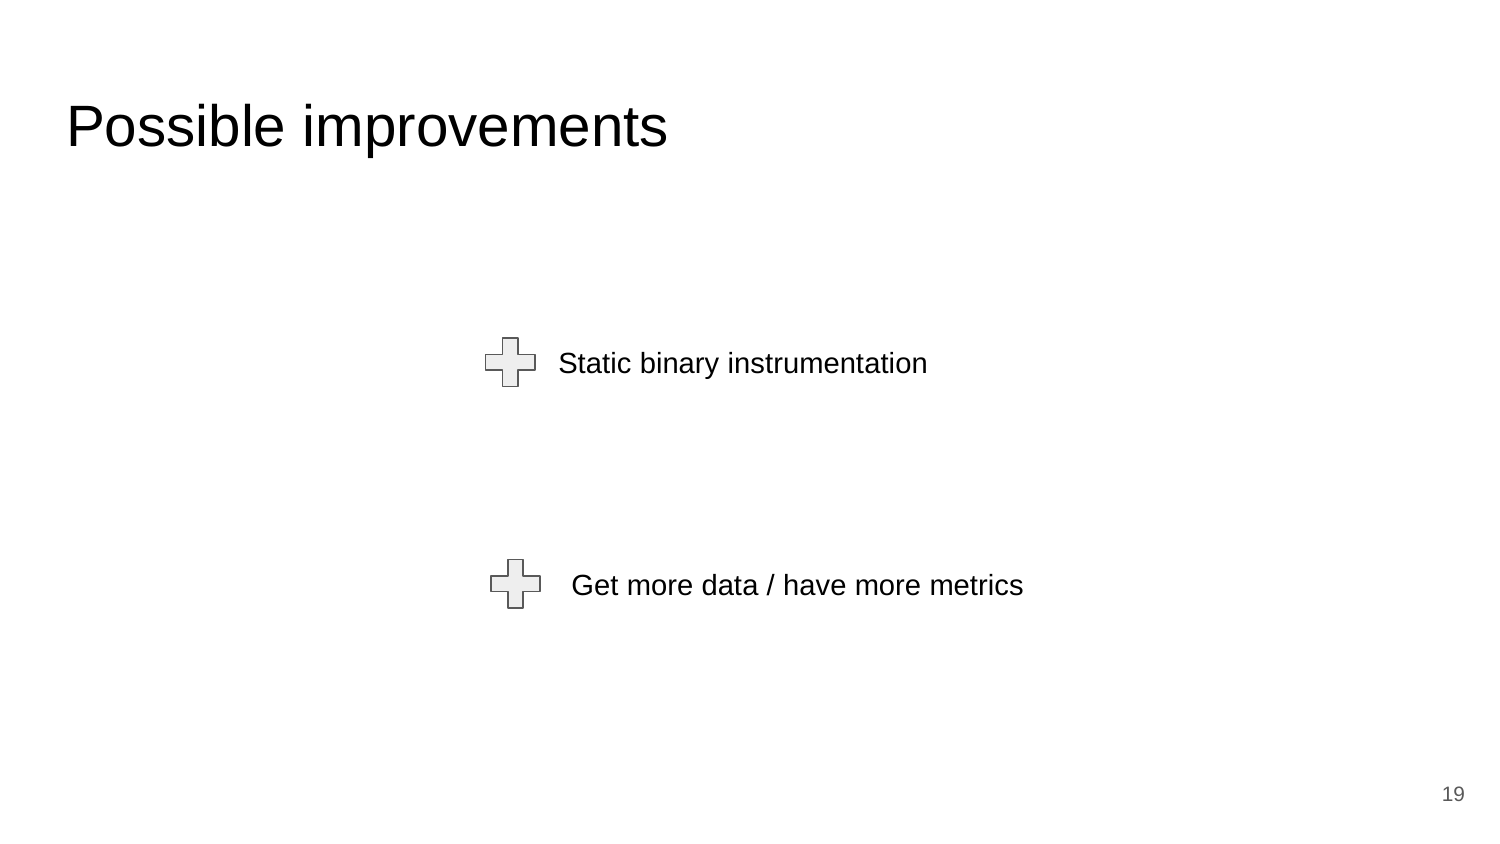

# Possible improvements

Static binary instrumentation

Get more data / have more metrics
19